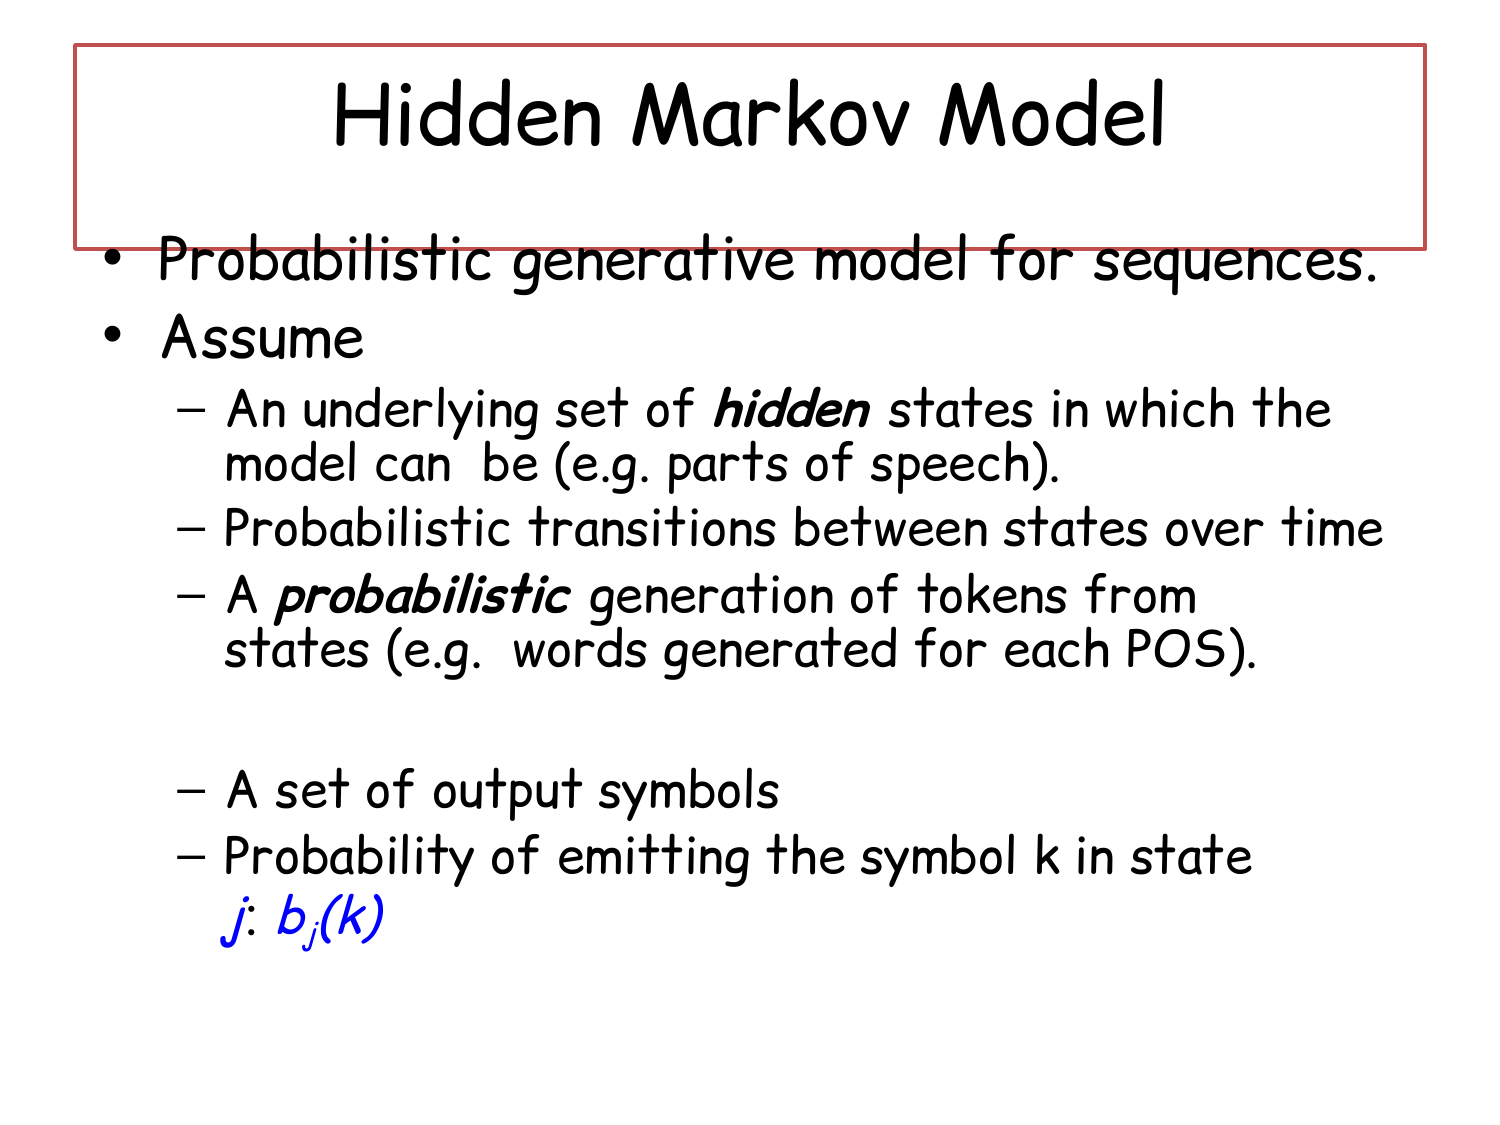

# Hidden Markov Model
Probabilistic generative model for sequences.
Assume
An underlying set of hidden states in which the model can  be (e.g. parts of speech).
Probabilistic transitions between states over time
A probabilistic generation of tokens from states (e.g.  words generated for each POS).

A set of output symbols
Probability of emitting the symbol k in state j: bj(k)